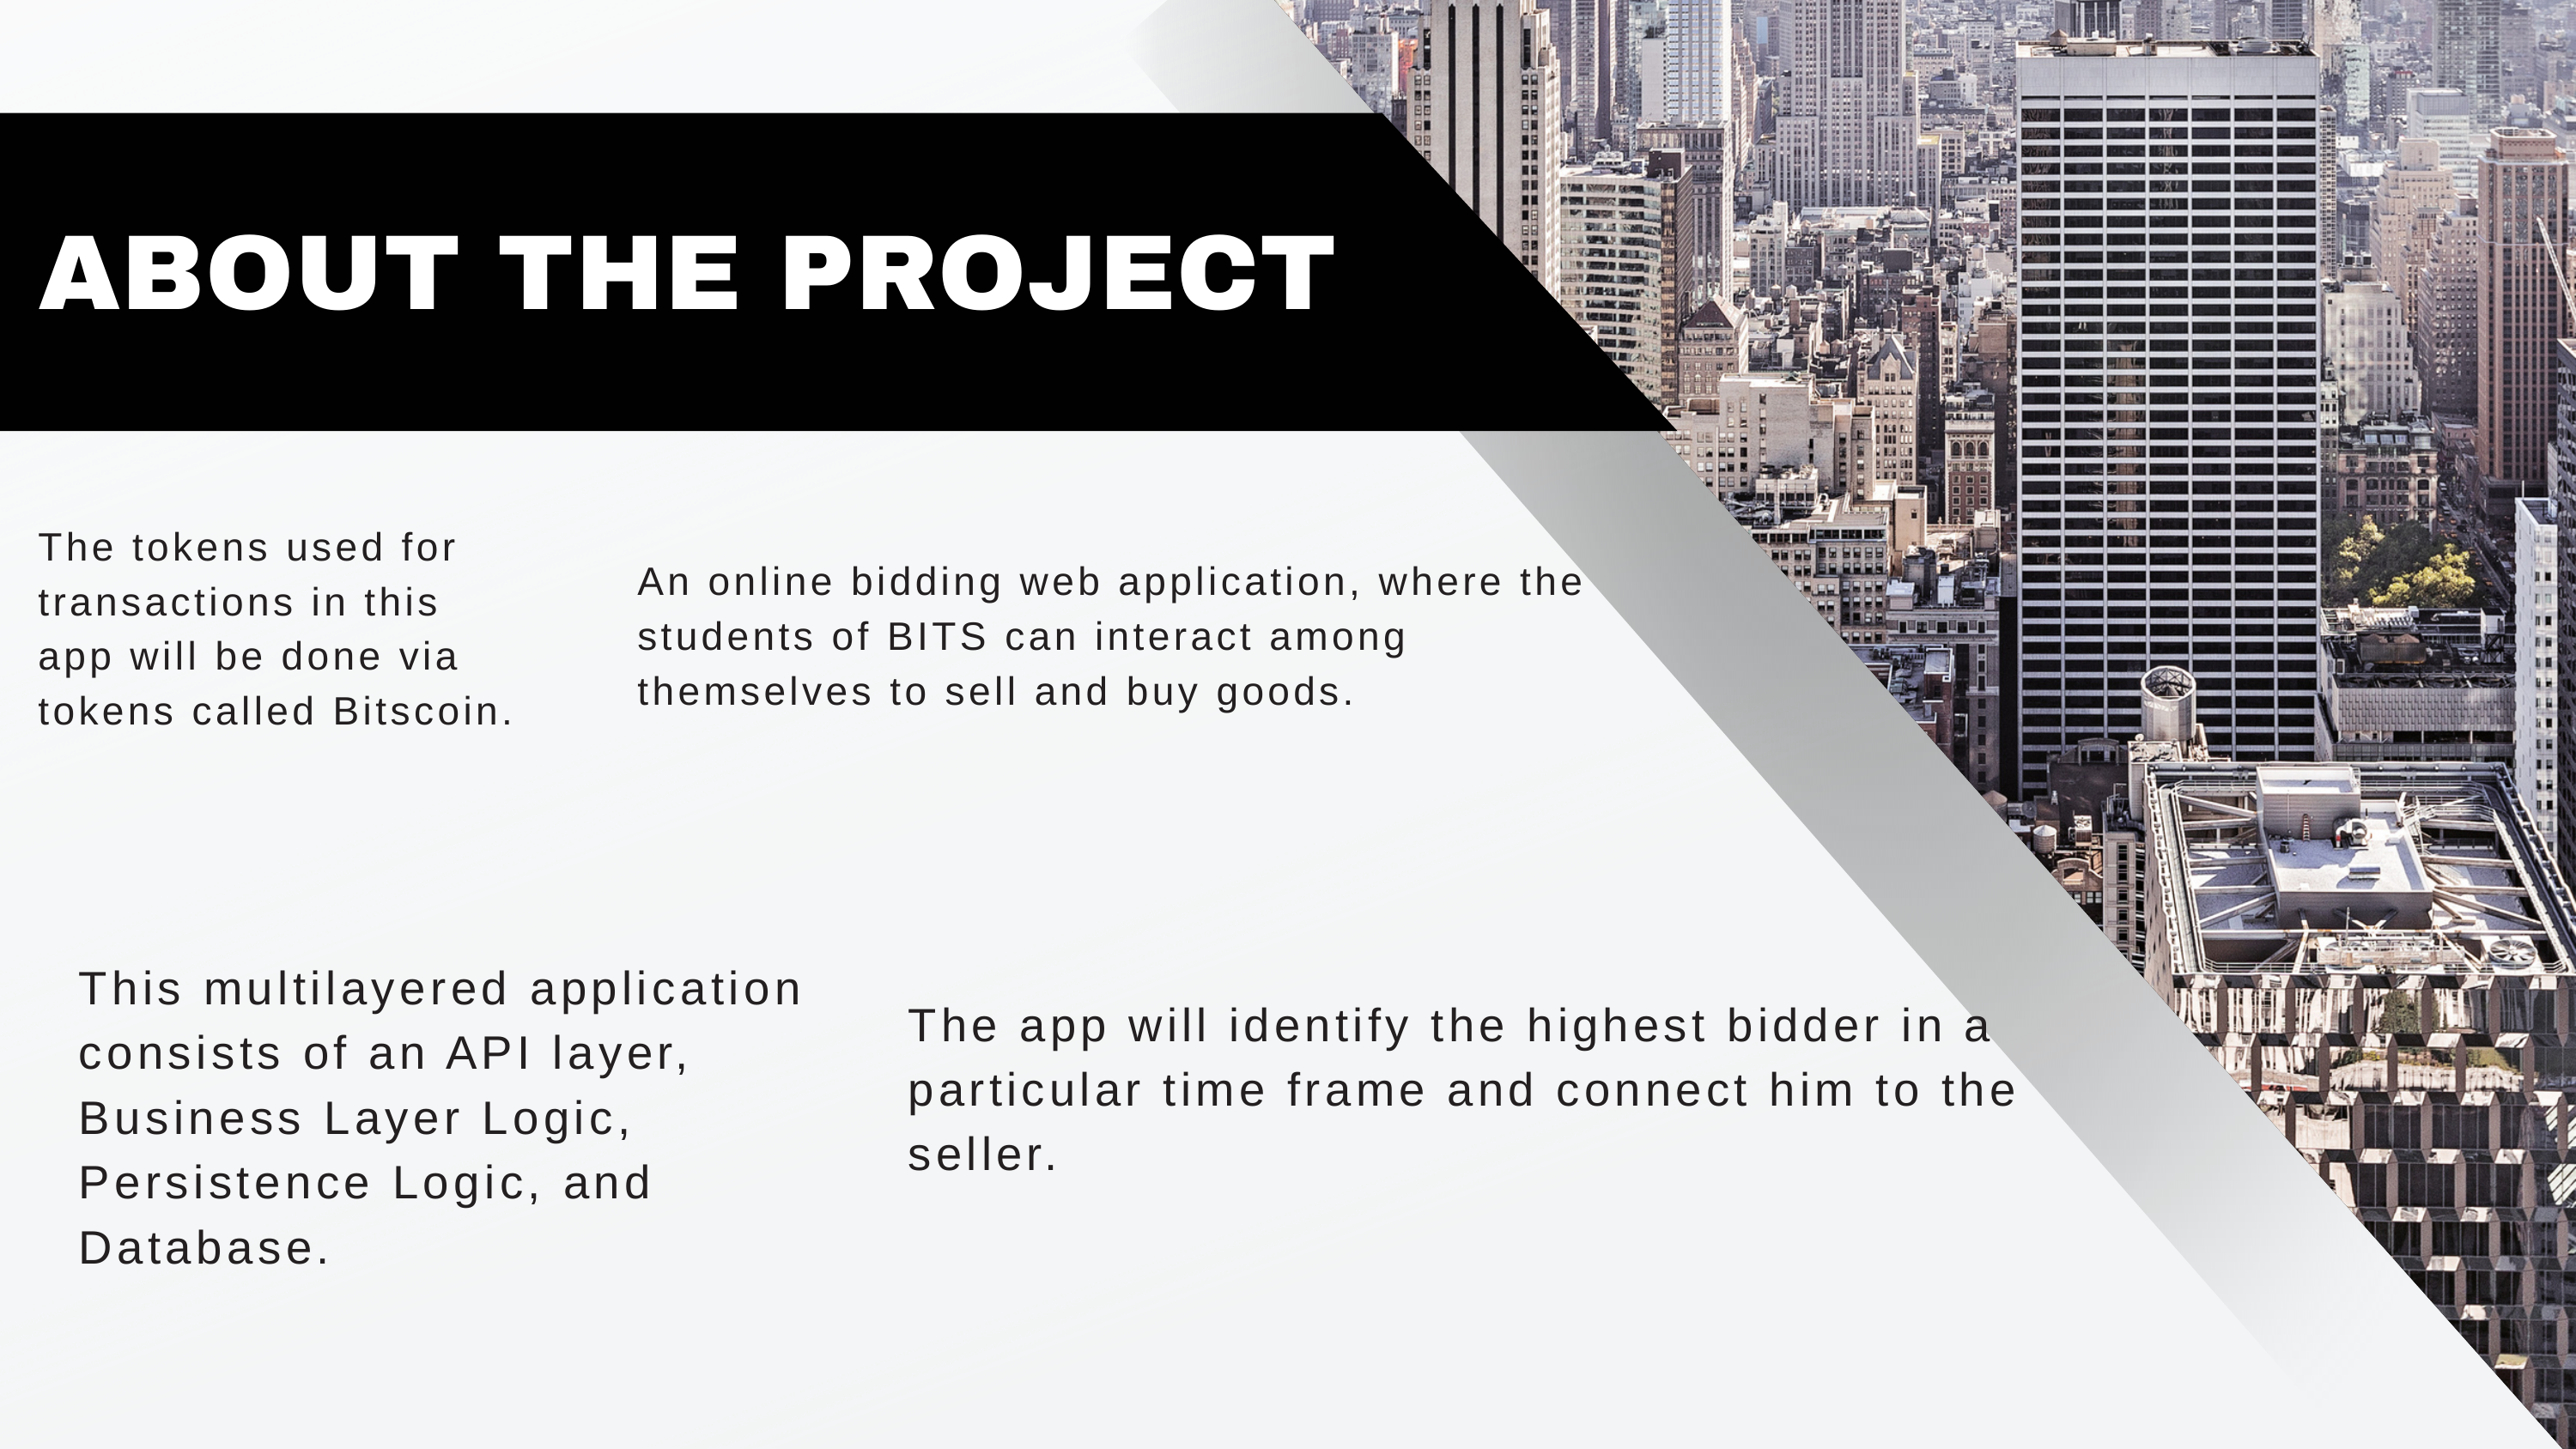

ABOUT THE PROJECT
The tokens used for transactions in this app will be done via tokens called Bitscoin.

An online bidding web application, where the students of BITS can interact among themselves to sell and buy goods.

This multilayered application consists of an API layer, Business Layer Logic, Persistence Logic, and Database.

The app will identify the highest bidder in a particular time frame and connect him to the seller.